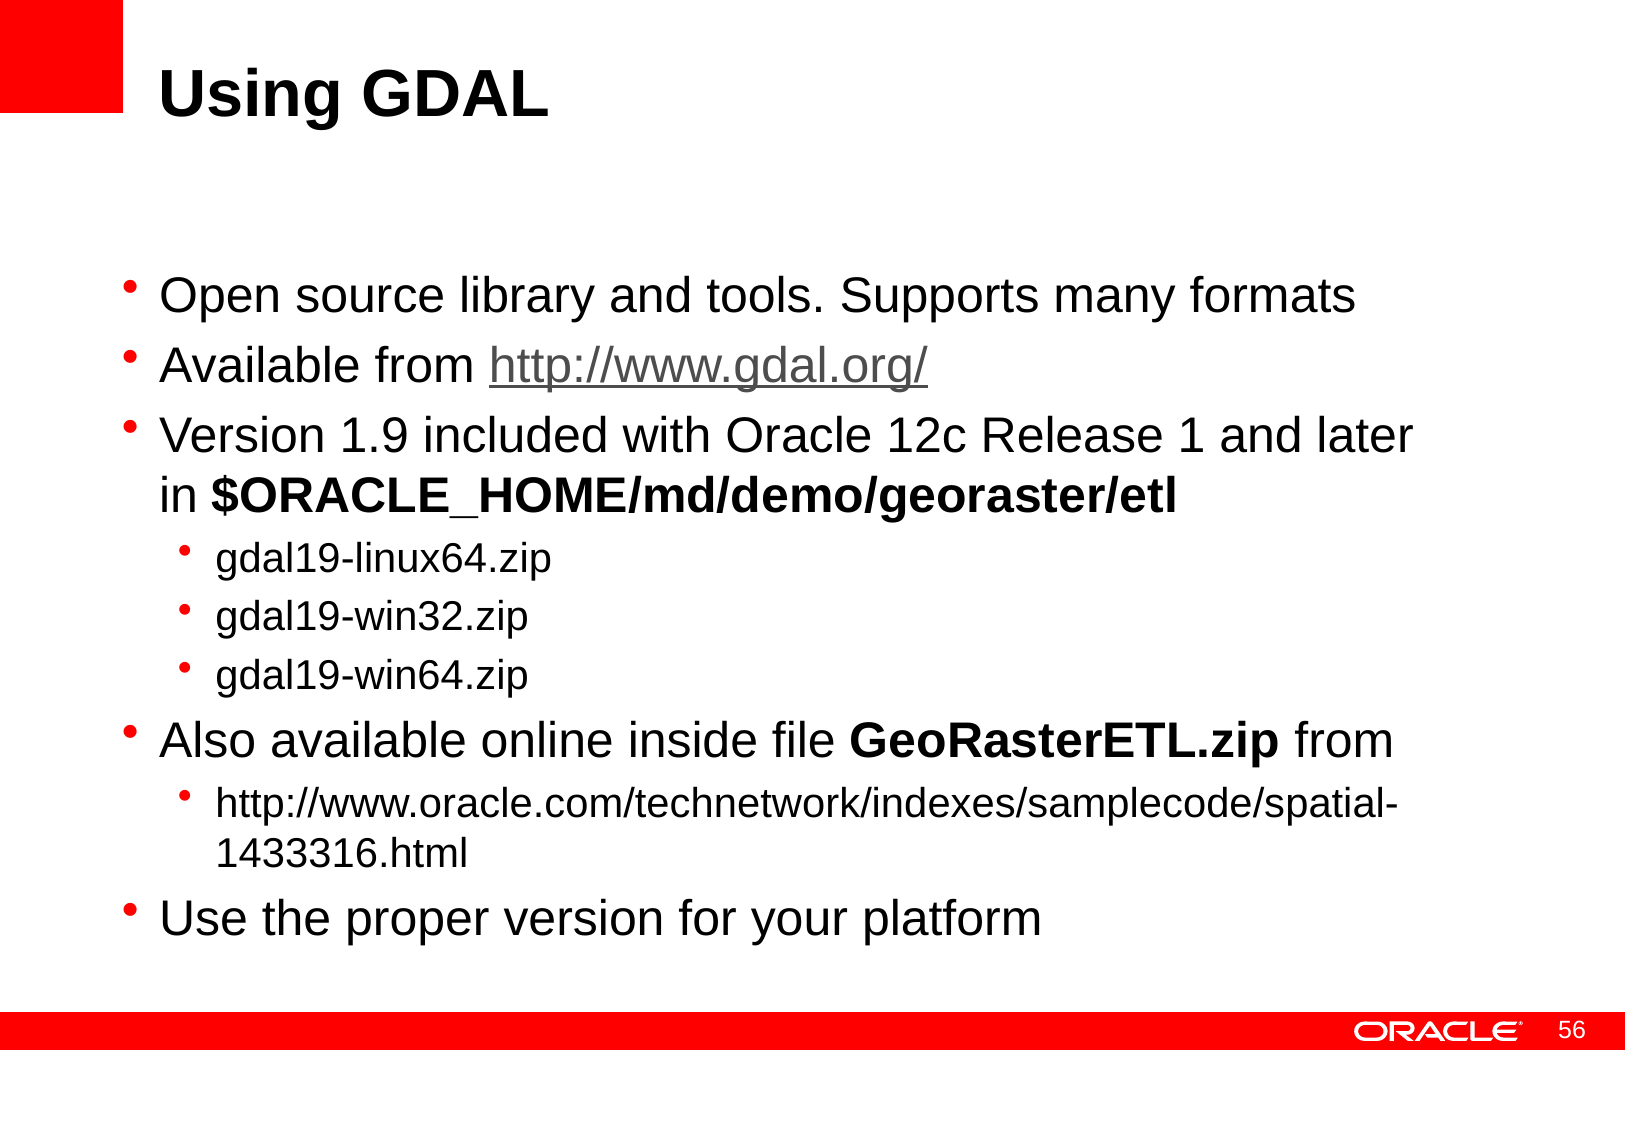

# Using GDAL
Open source library and tools. Supports many formats
Available from http://www.gdal.org/
Version 1.9 included with Oracle 12c Release 1 and later in $ORACLE_HOME/md/demo/georaster/etl
gdal19-linux64.zip
gdal19-win32.zip
gdal19-win64.zip
Also available online inside file GeoRasterETL.zip from
http://www.oracle.com/technetwork/indexes/samplecode/spatial-1433316.html
Use the proper version for your platform